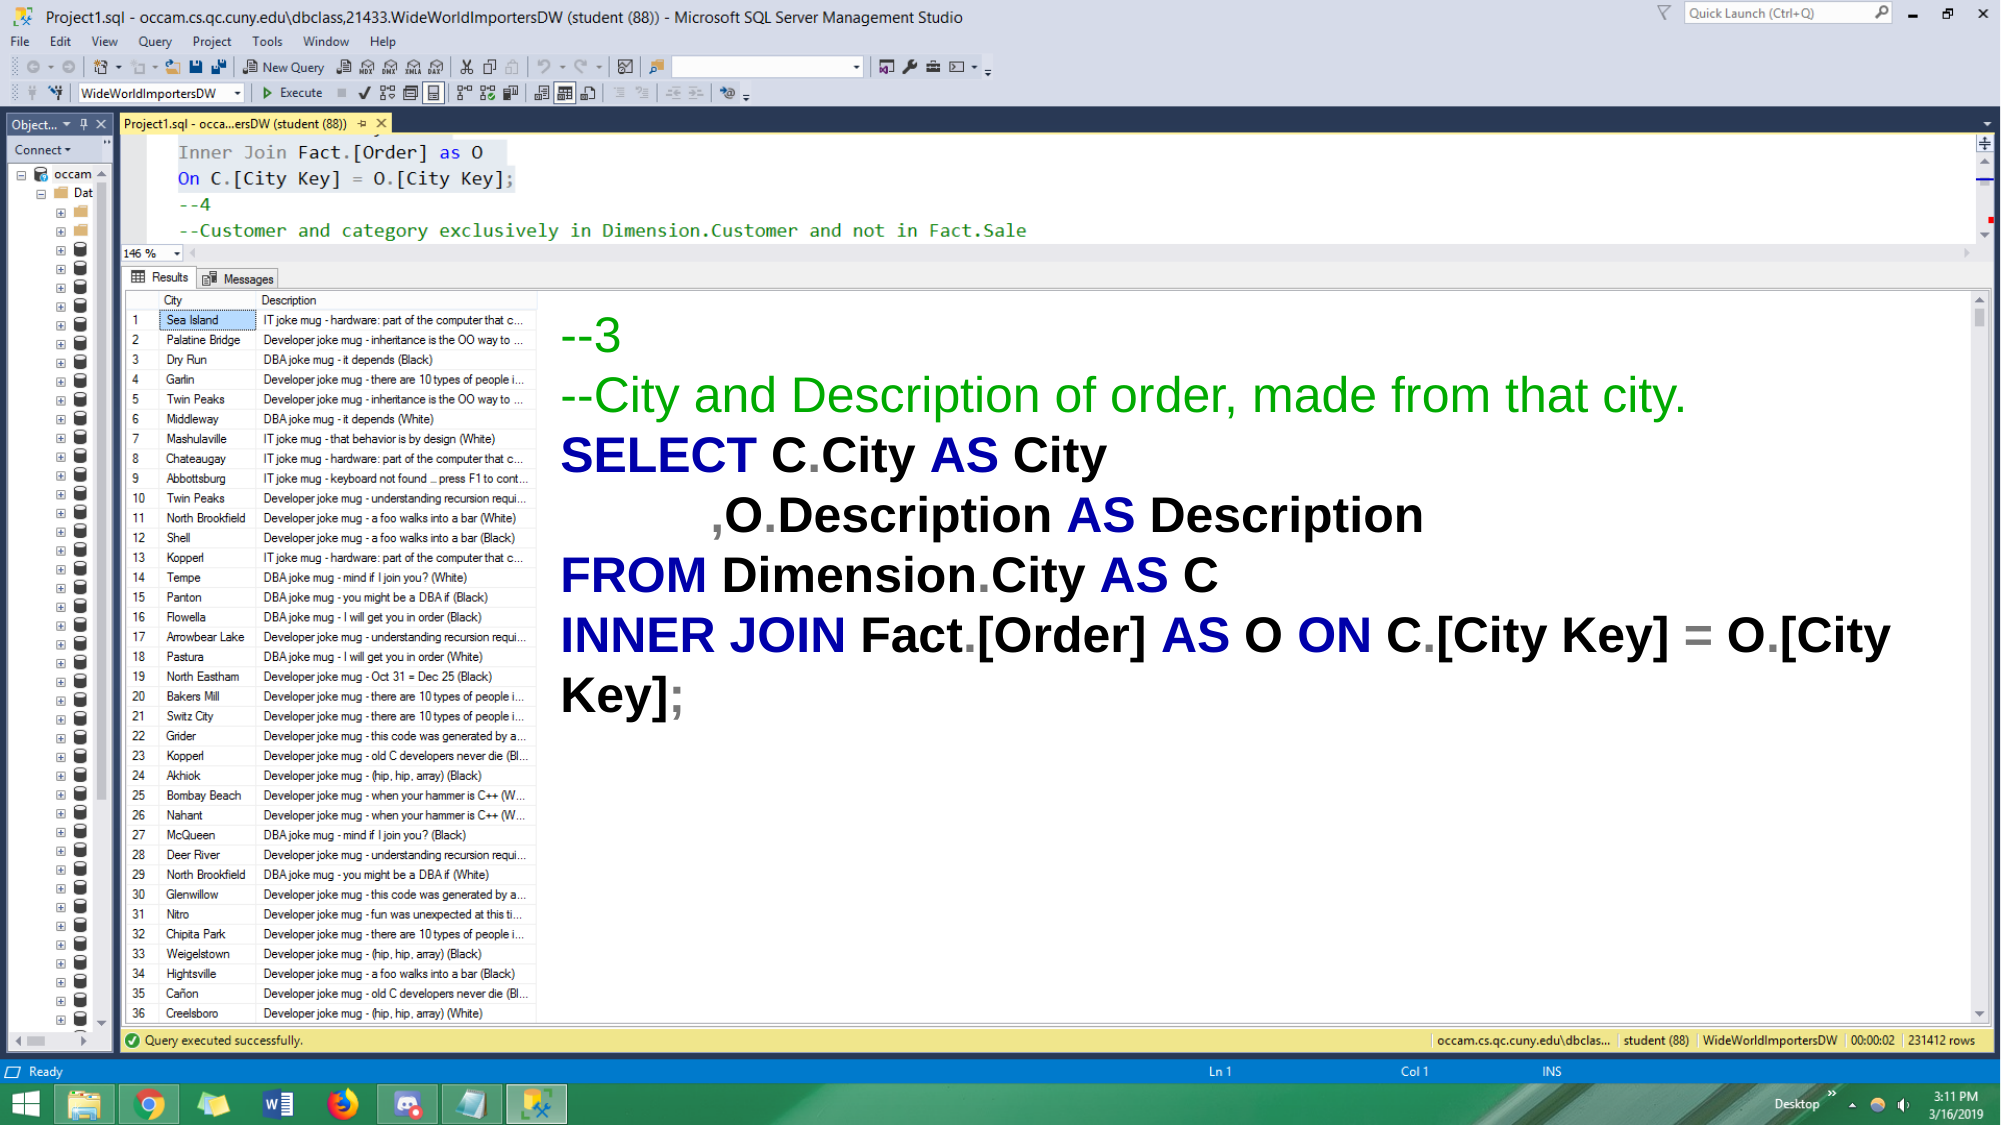

# --3
--City and Description of order, made from that city.
SELECT C.City AS City
	,O.Description AS Description
FROM Dimension.City AS C
INNER JOIN Fact.[Order] AS O ON C.[City Key] = O.[City Key];